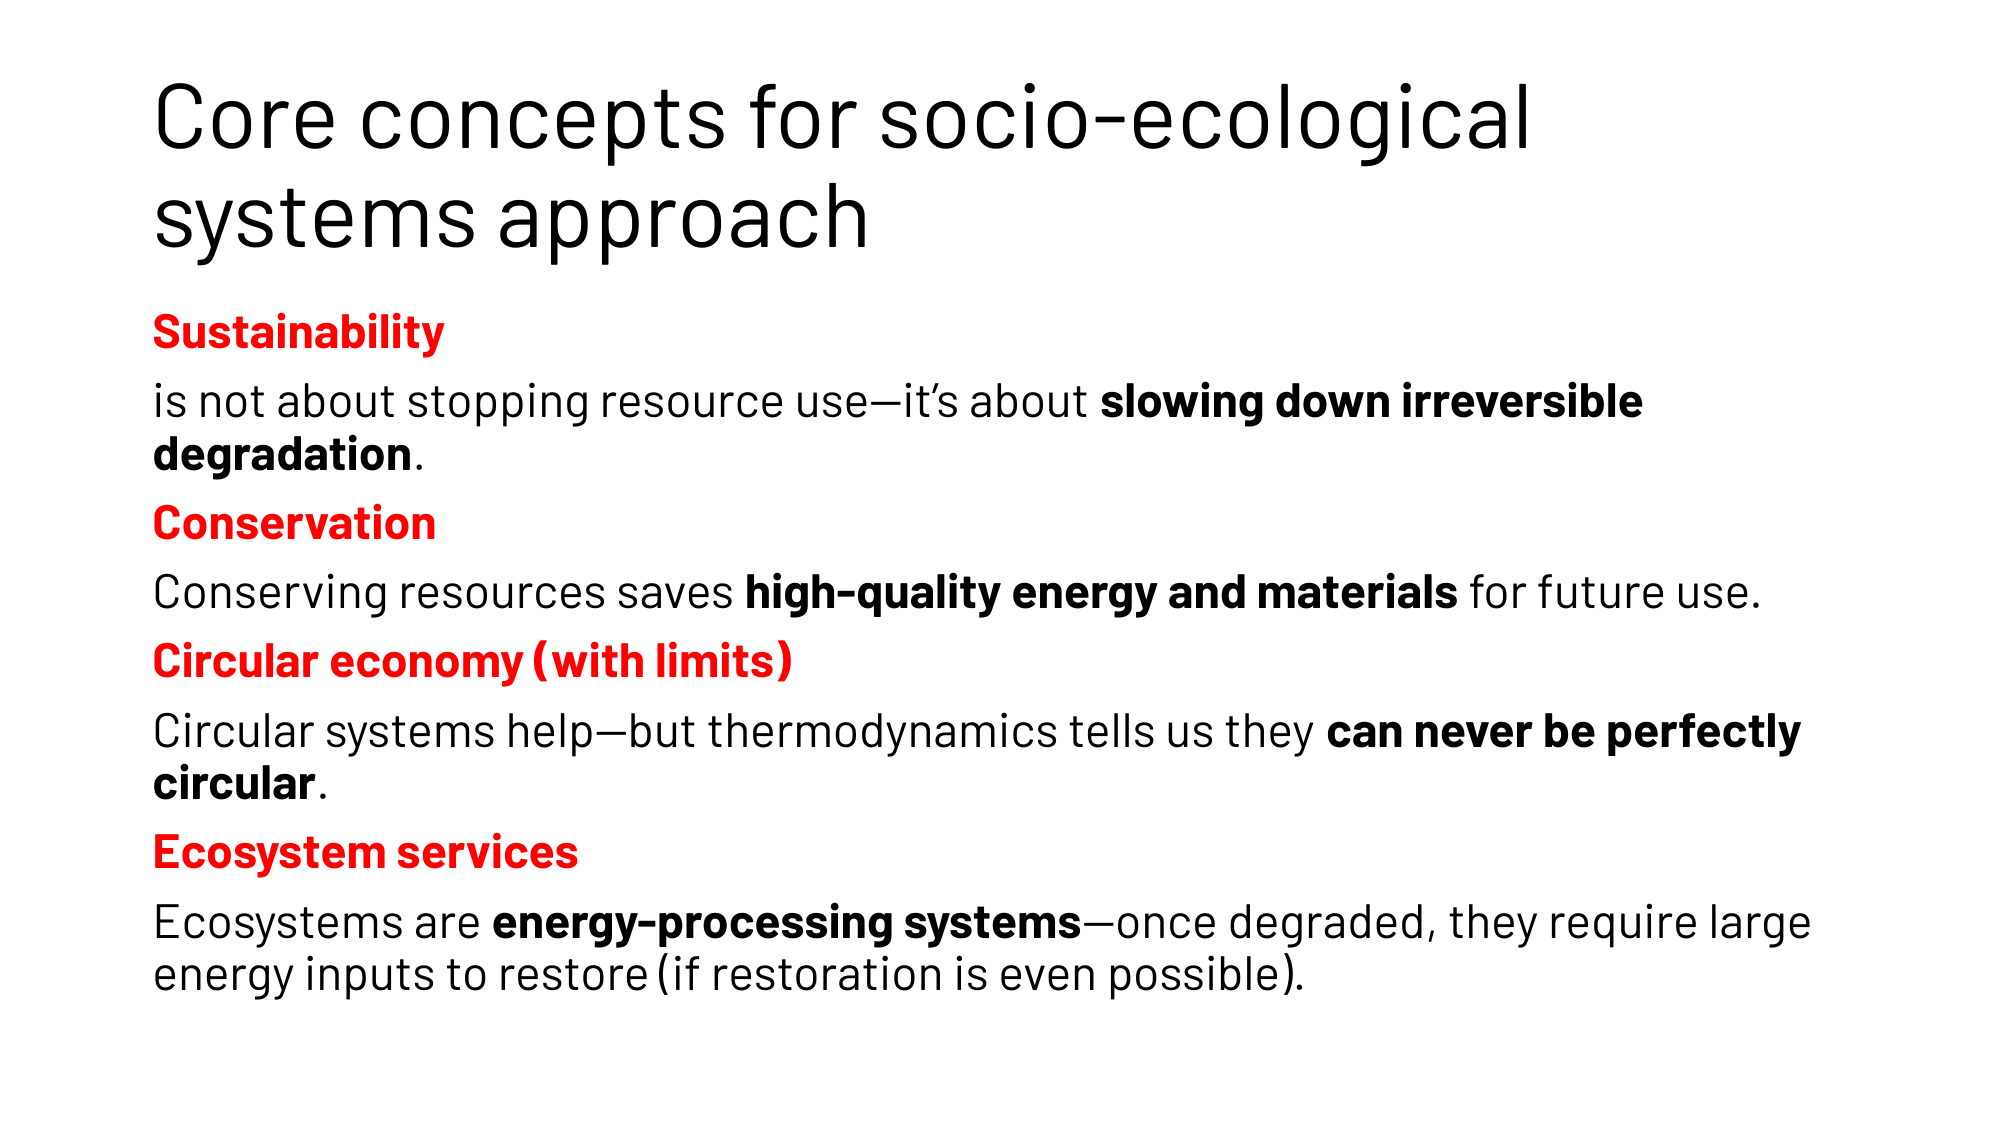

# Core concepts for socio-ecological systems approach
Sustainability
is not about stopping resource use—it’s about slowing down irreversible degradation.
Conservation
Conserving resources saves high-quality energy and materials for future use.
Circular economy (with limits)
Circular systems help—but thermodynamics tells us they can never be perfectly circular.
Ecosystem services
Ecosystems are energy-processing systems—once degraded, they require large energy inputs to restore (if restoration is even possible).